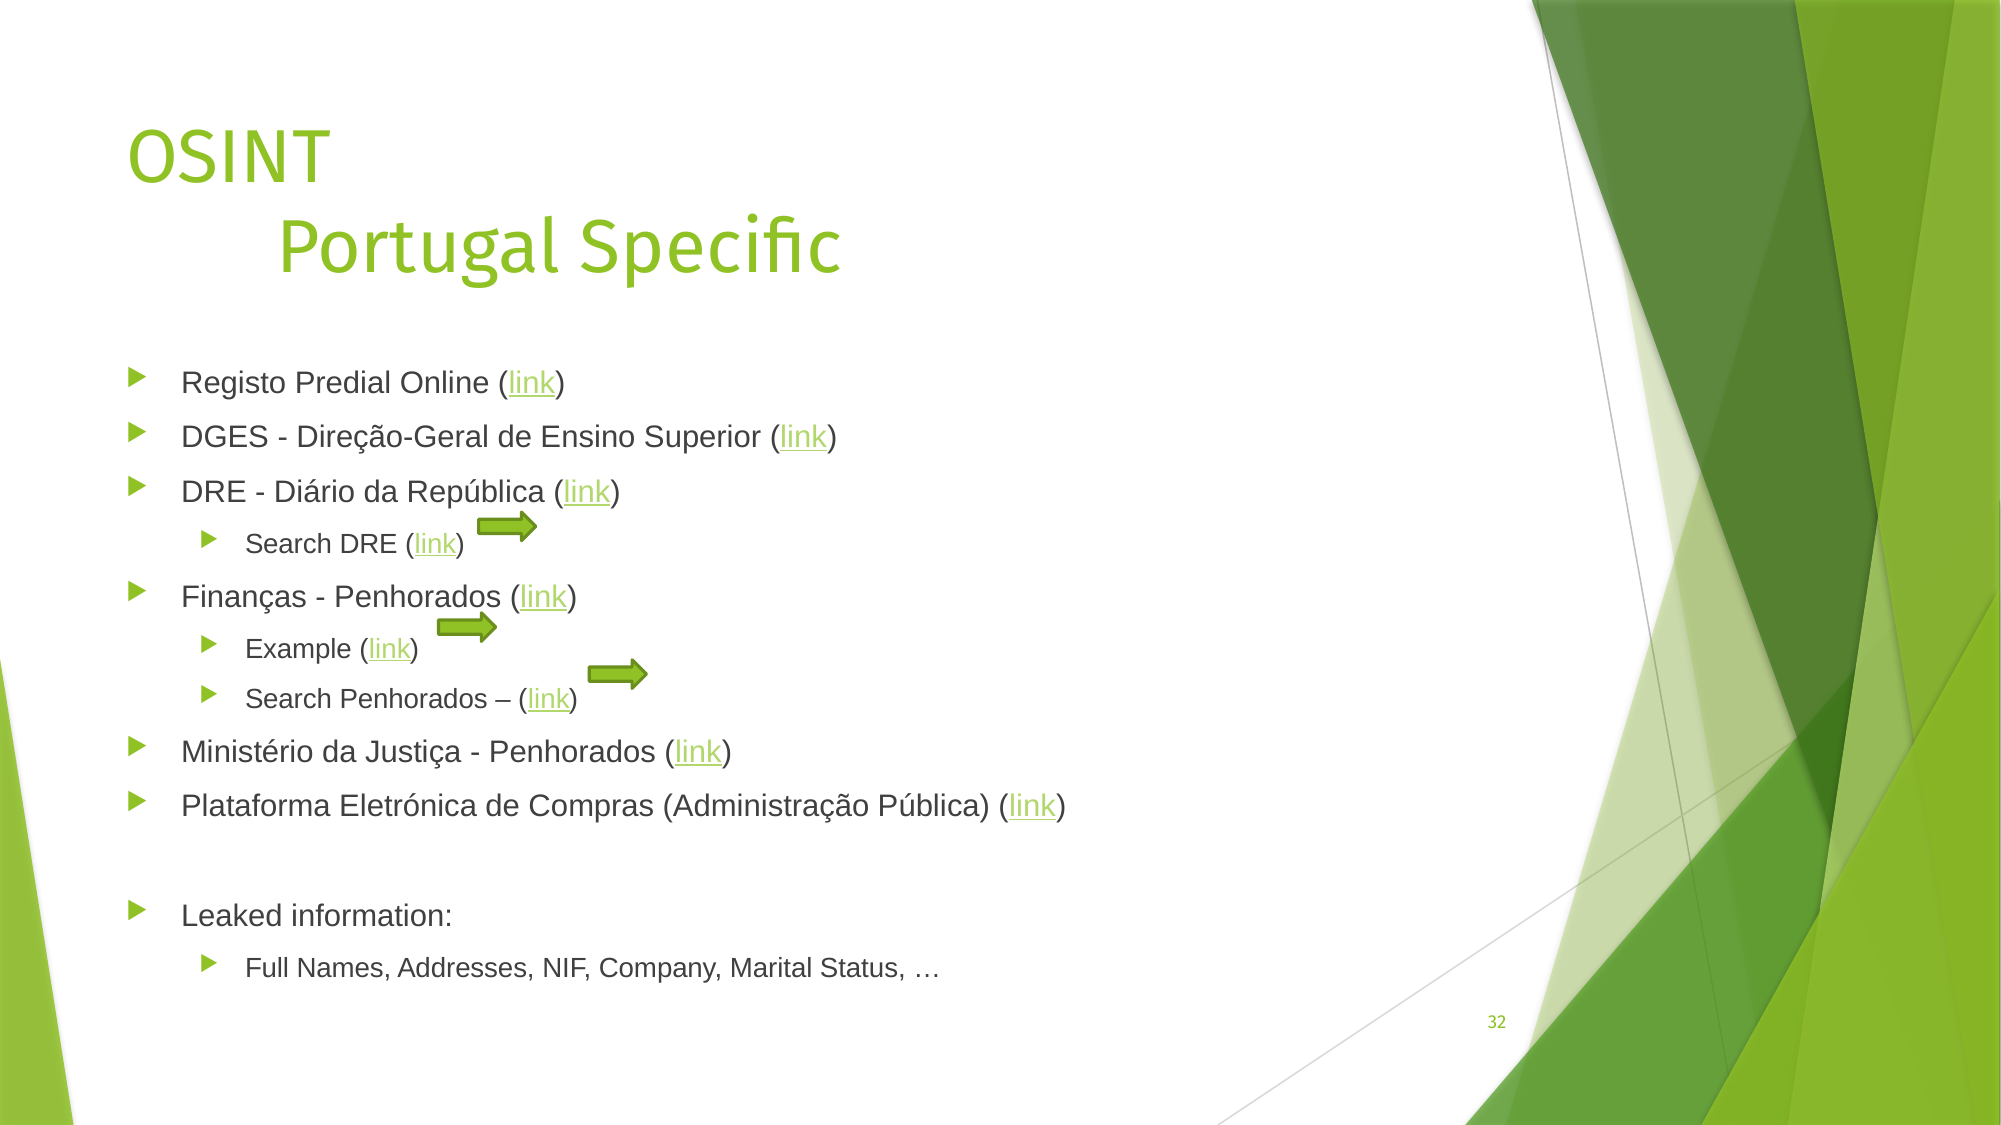

# OSINT Portugal Specific
Registo Predial Online (link)
DGES - Direção-Geral de Ensino Superior (link)
DRE - Diário da República (link)
Search DRE (link)
Finanças - Penhorados (link)
Example (link)
Search Penhorados – (link)
Ministério da Justiça - Penhorados (link)
Plataforma Eletrónica de Compras (Administração Pública) (link)

Leaked information:
Full Names, Addresses, NIF, Company, Marital Status, …

32